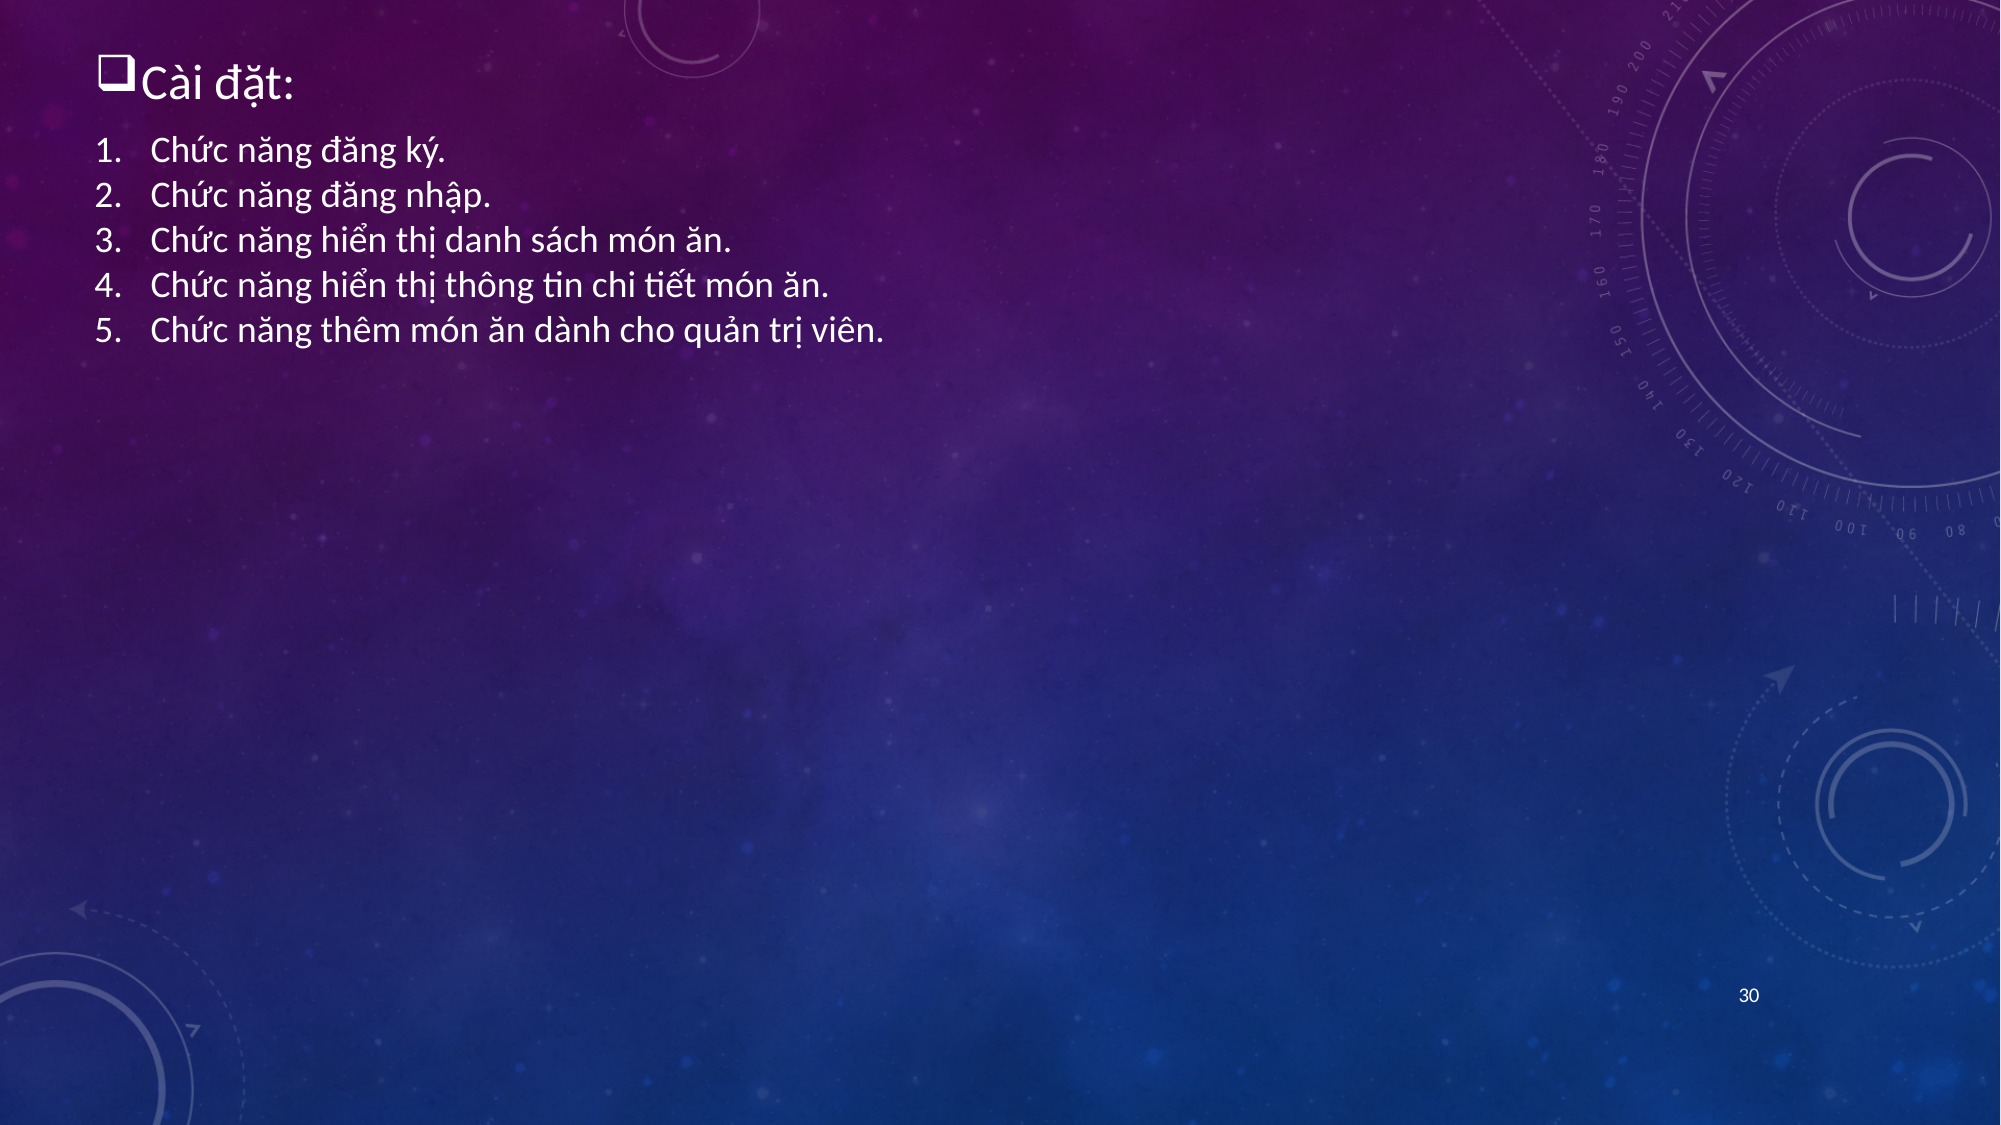

Cài đặt:
Chức năng đăng ký.
Chức năng đăng nhập.
Chức năng hiển thị danh sách món ăn.
Chức năng hiển thị thông tin chi tiết món ăn.
Chức năng thêm món ăn dành cho quản trị viên.
30